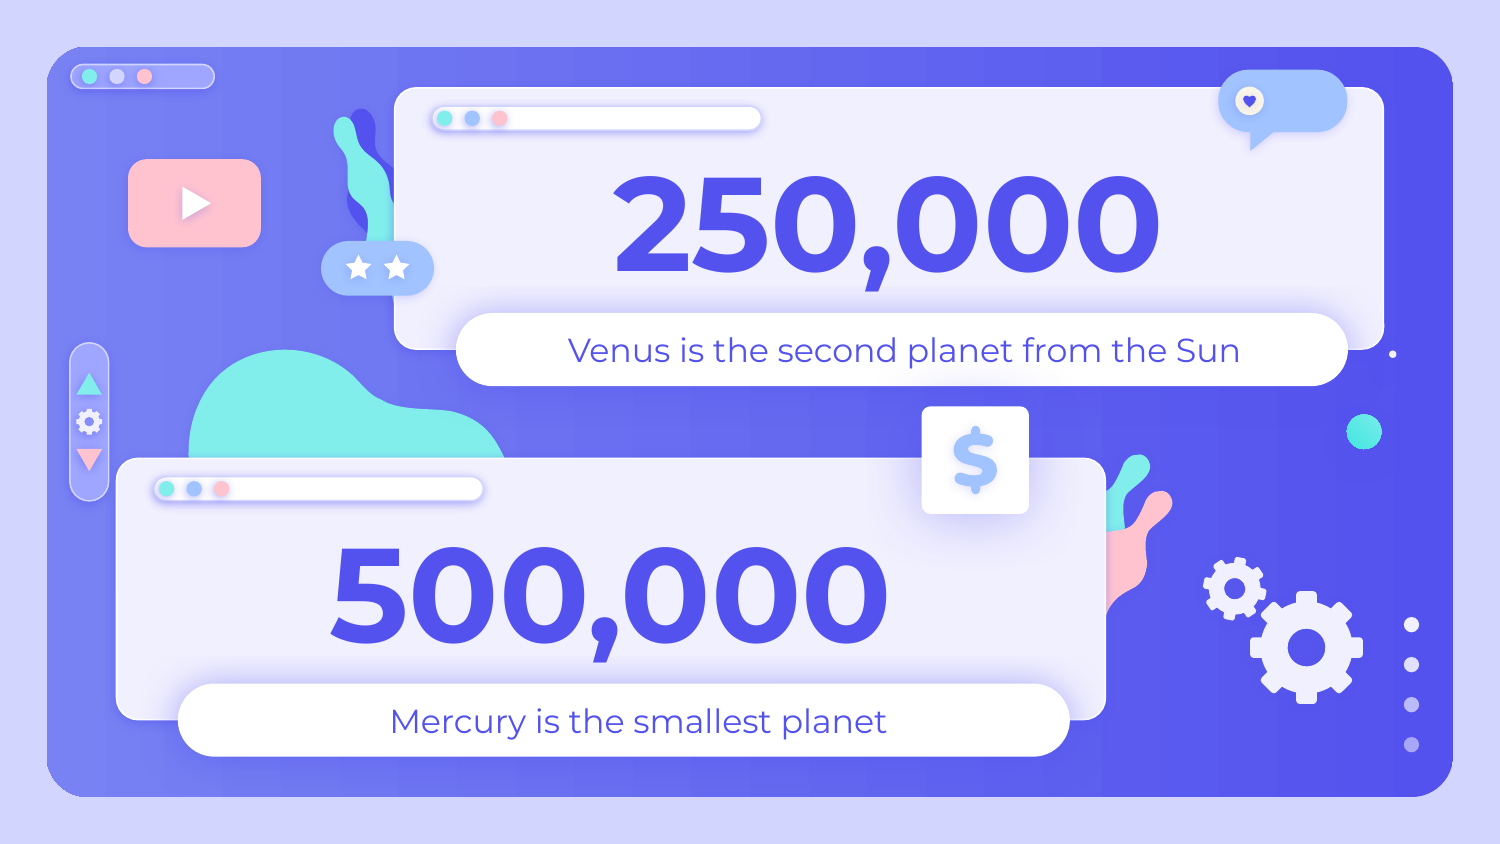

# 250,000

Venus is the second planet from the Sun

500,000

Mercury is the smallest planet